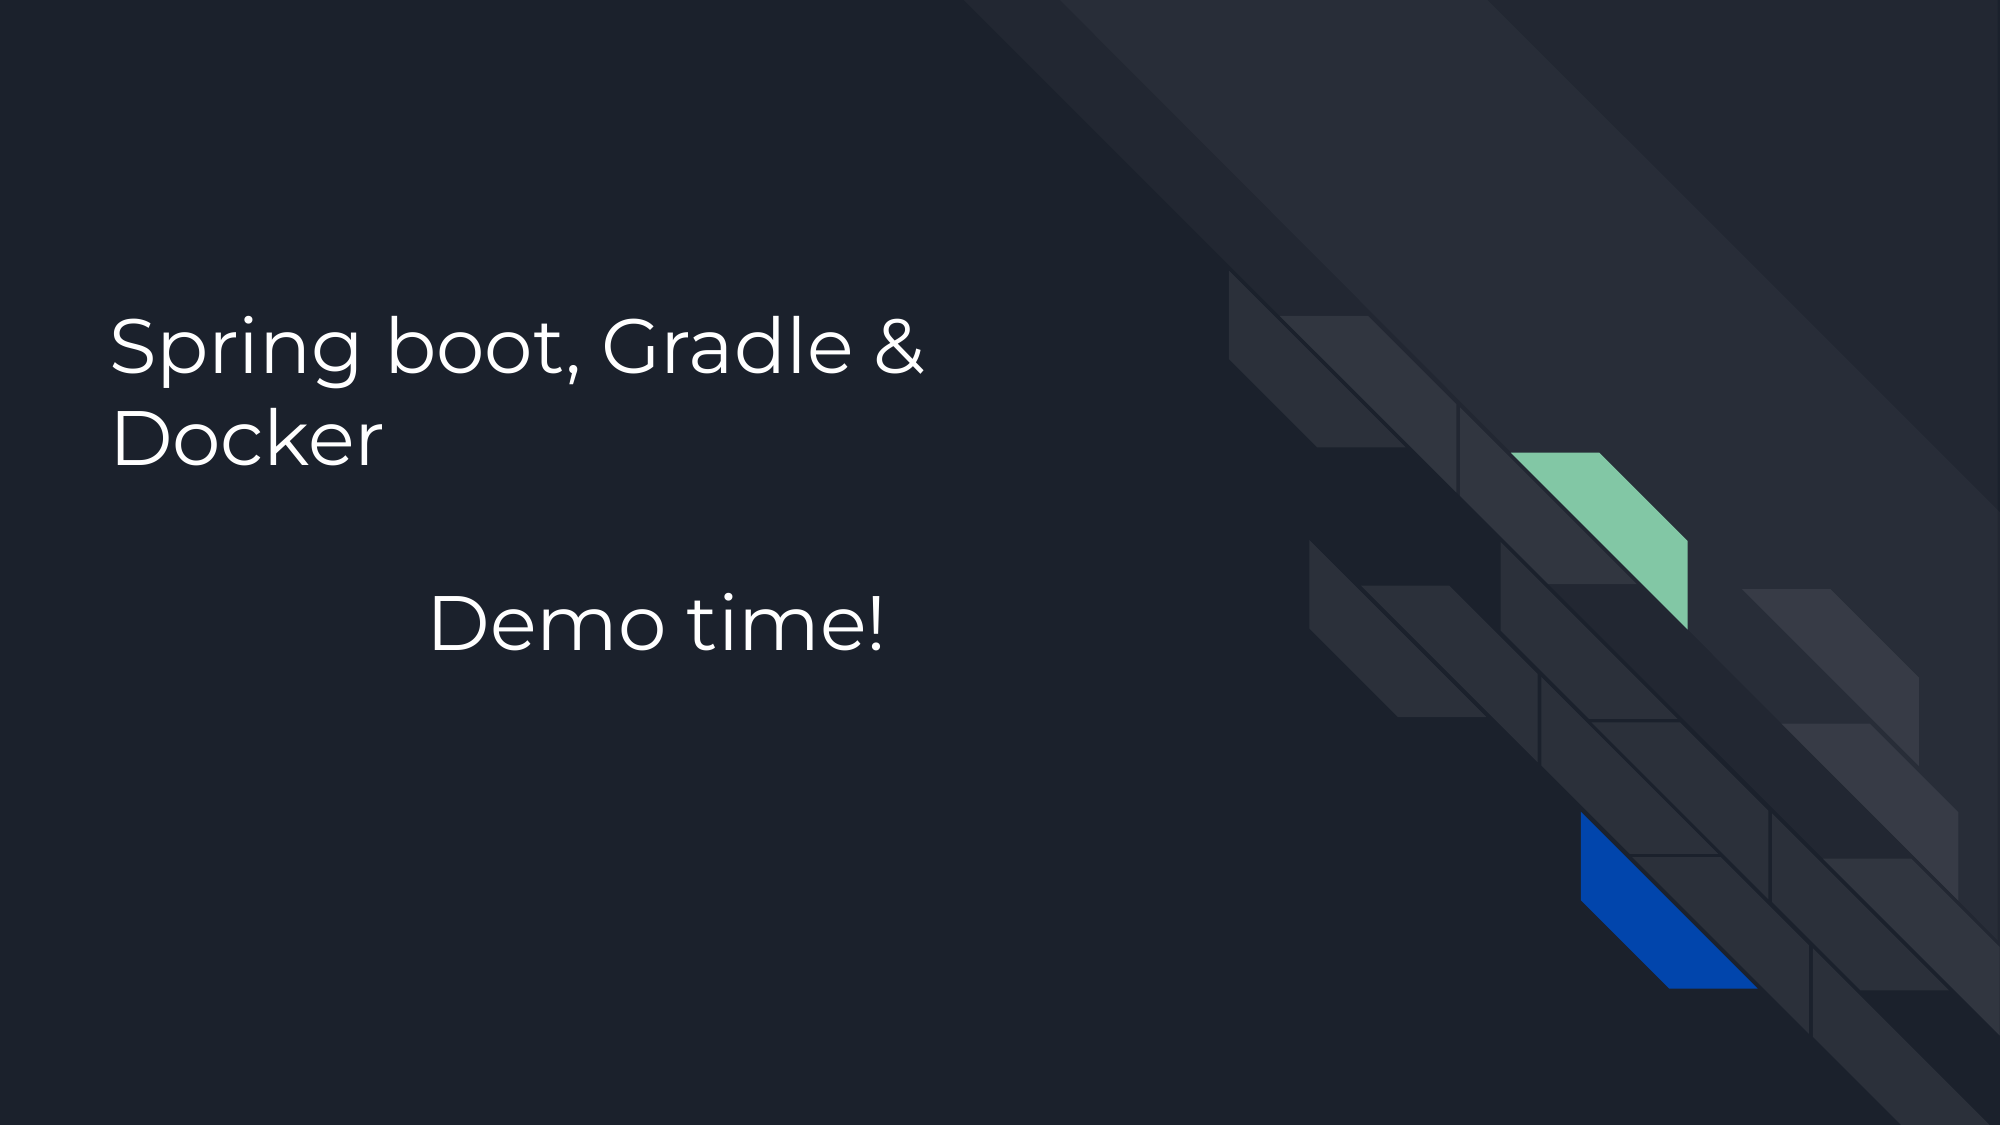

# Spring boot, Gradle & Docker

Demo time!